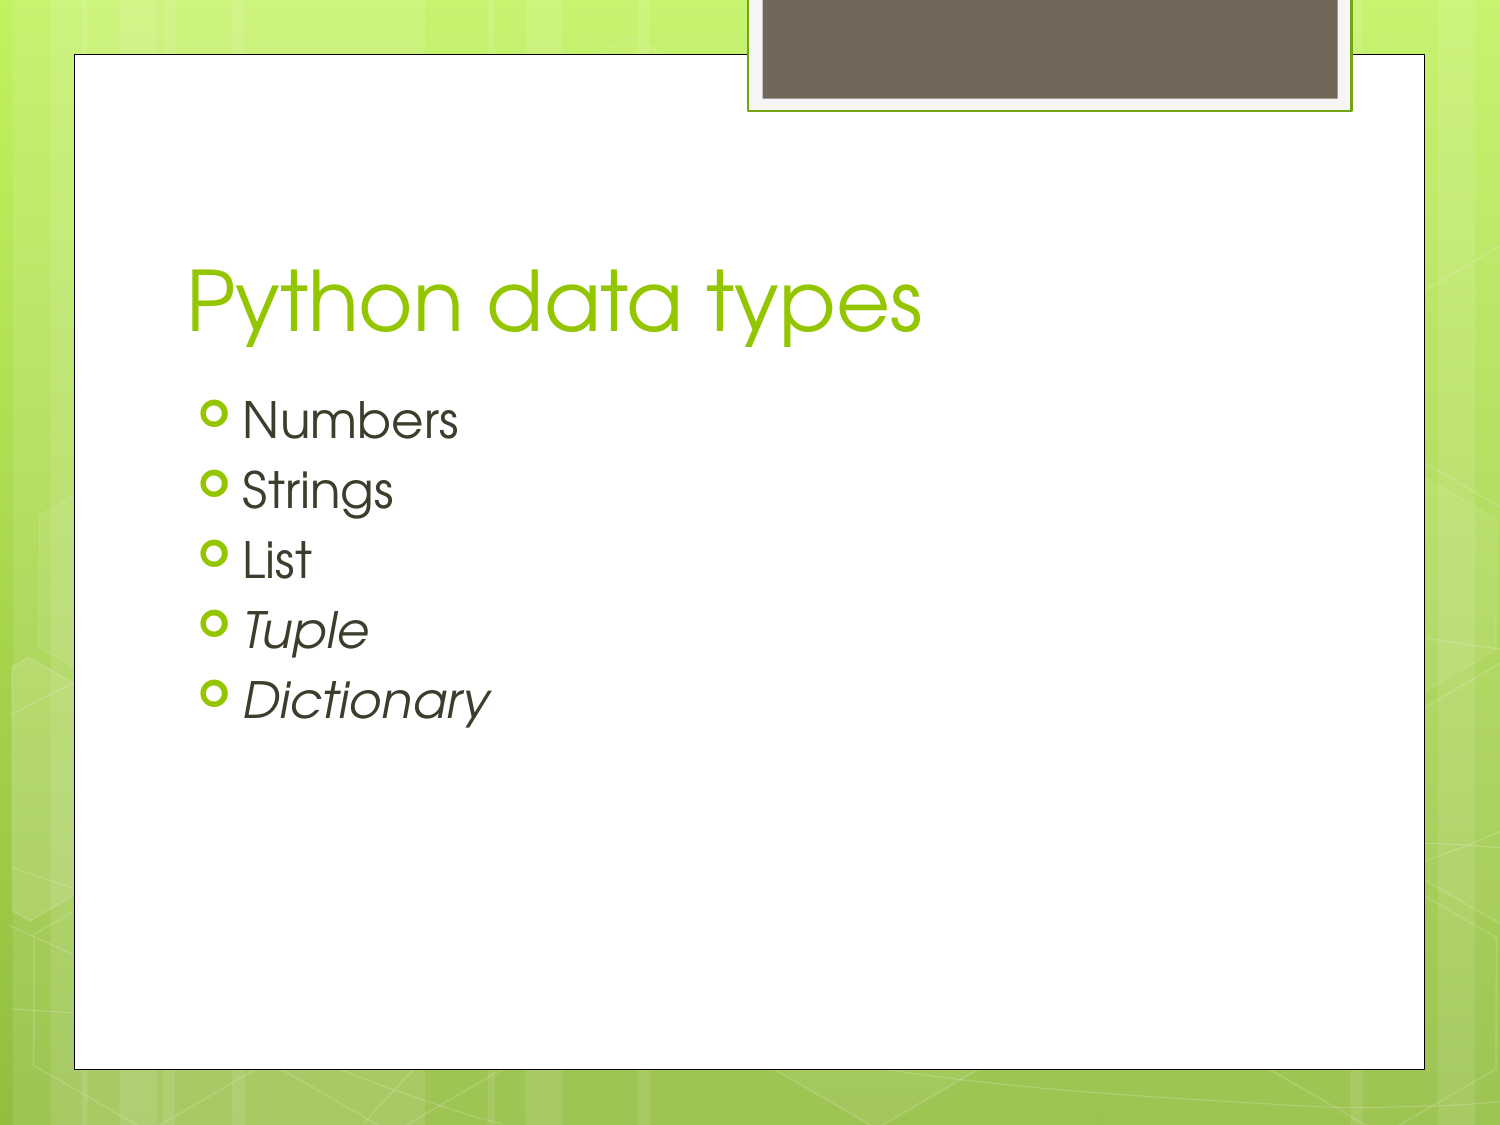

# Python data types
Numbers
Strings
List
Tuple
Dictionary